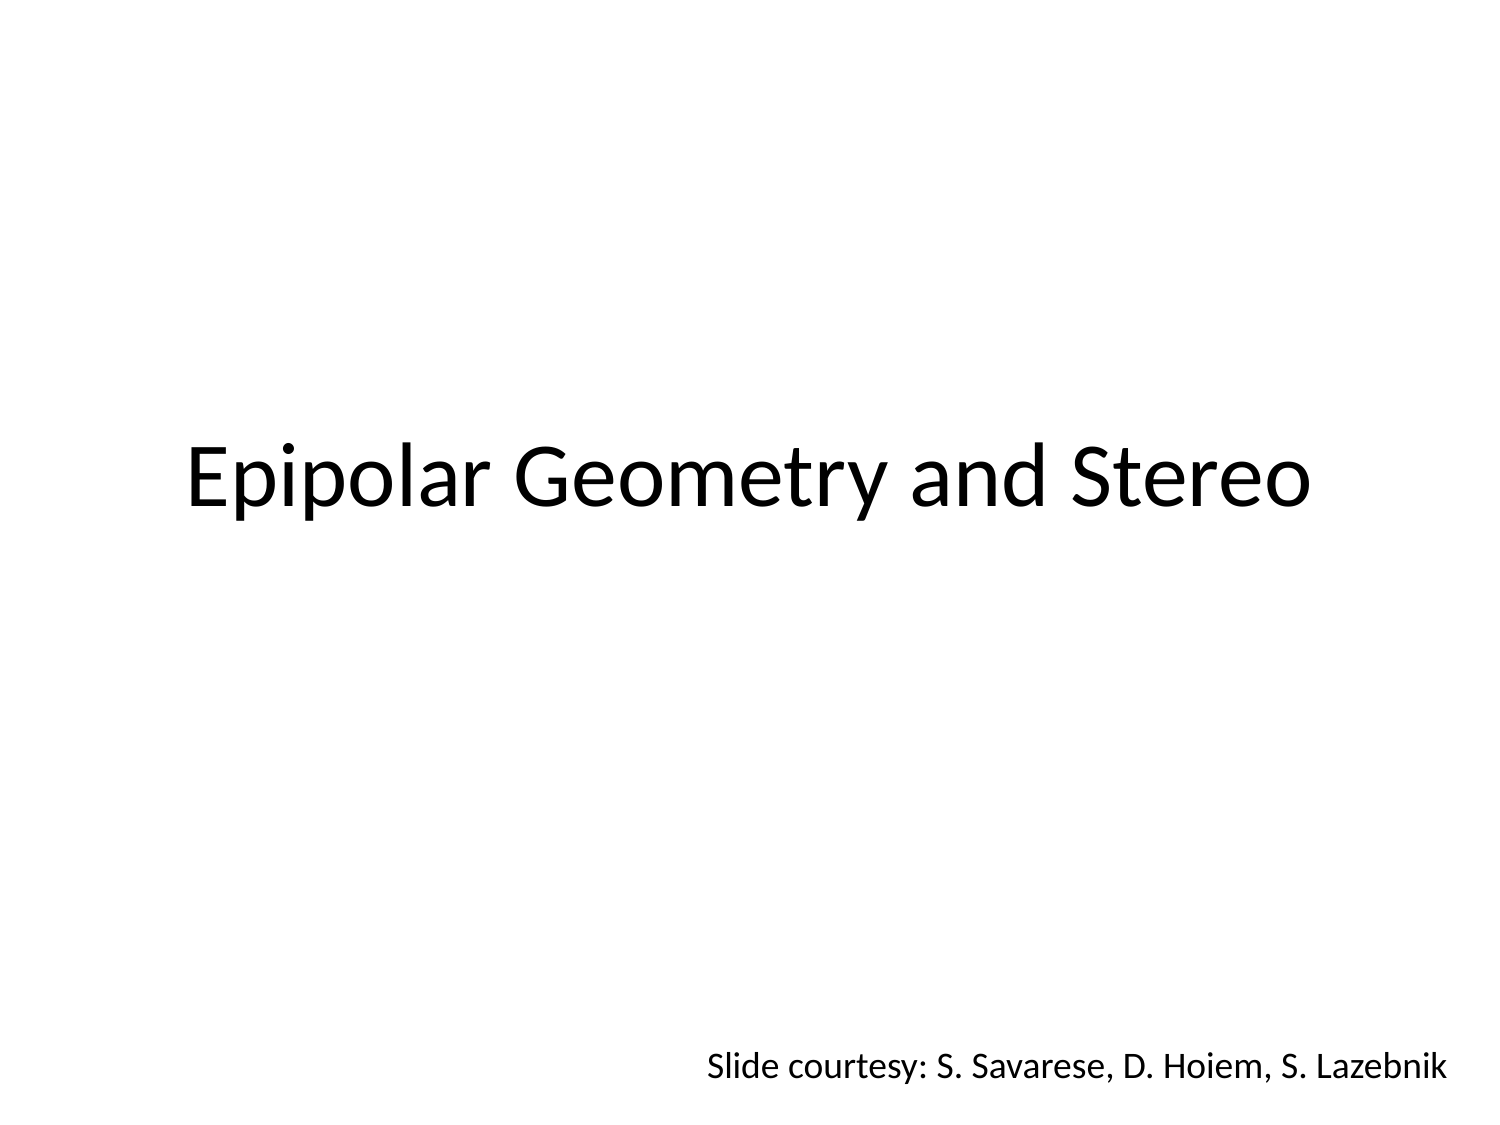

# Epipolar Geometry and Stereo
Slide courtesy: S. Savarese, D. Hoiem, S. Lazebnik